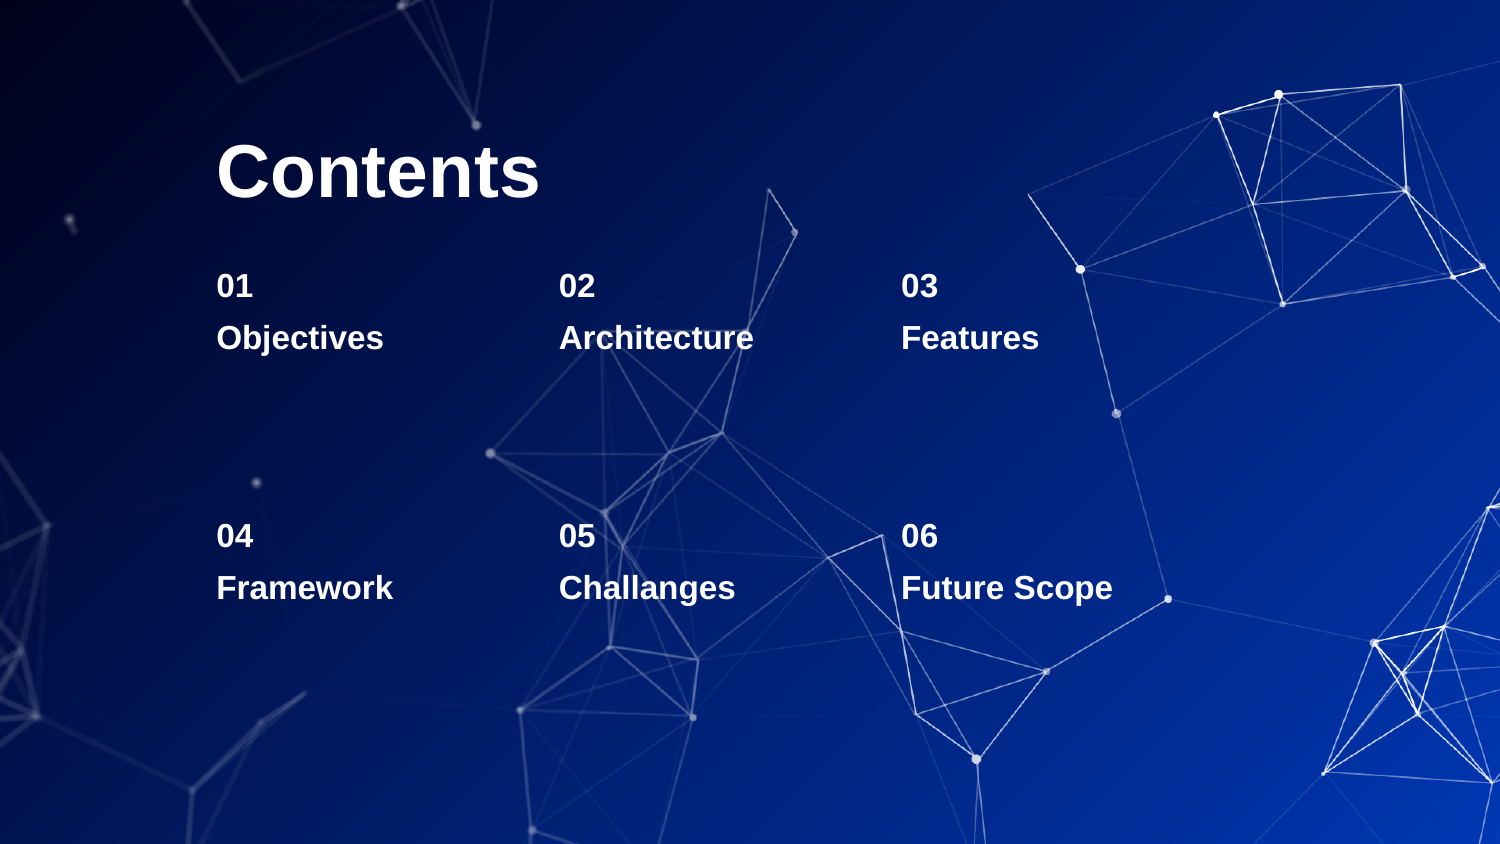

# Contents
01
Objectives
02
Architecture
03
Features
04
Framework
05
Challanges
06
Future Scope
2